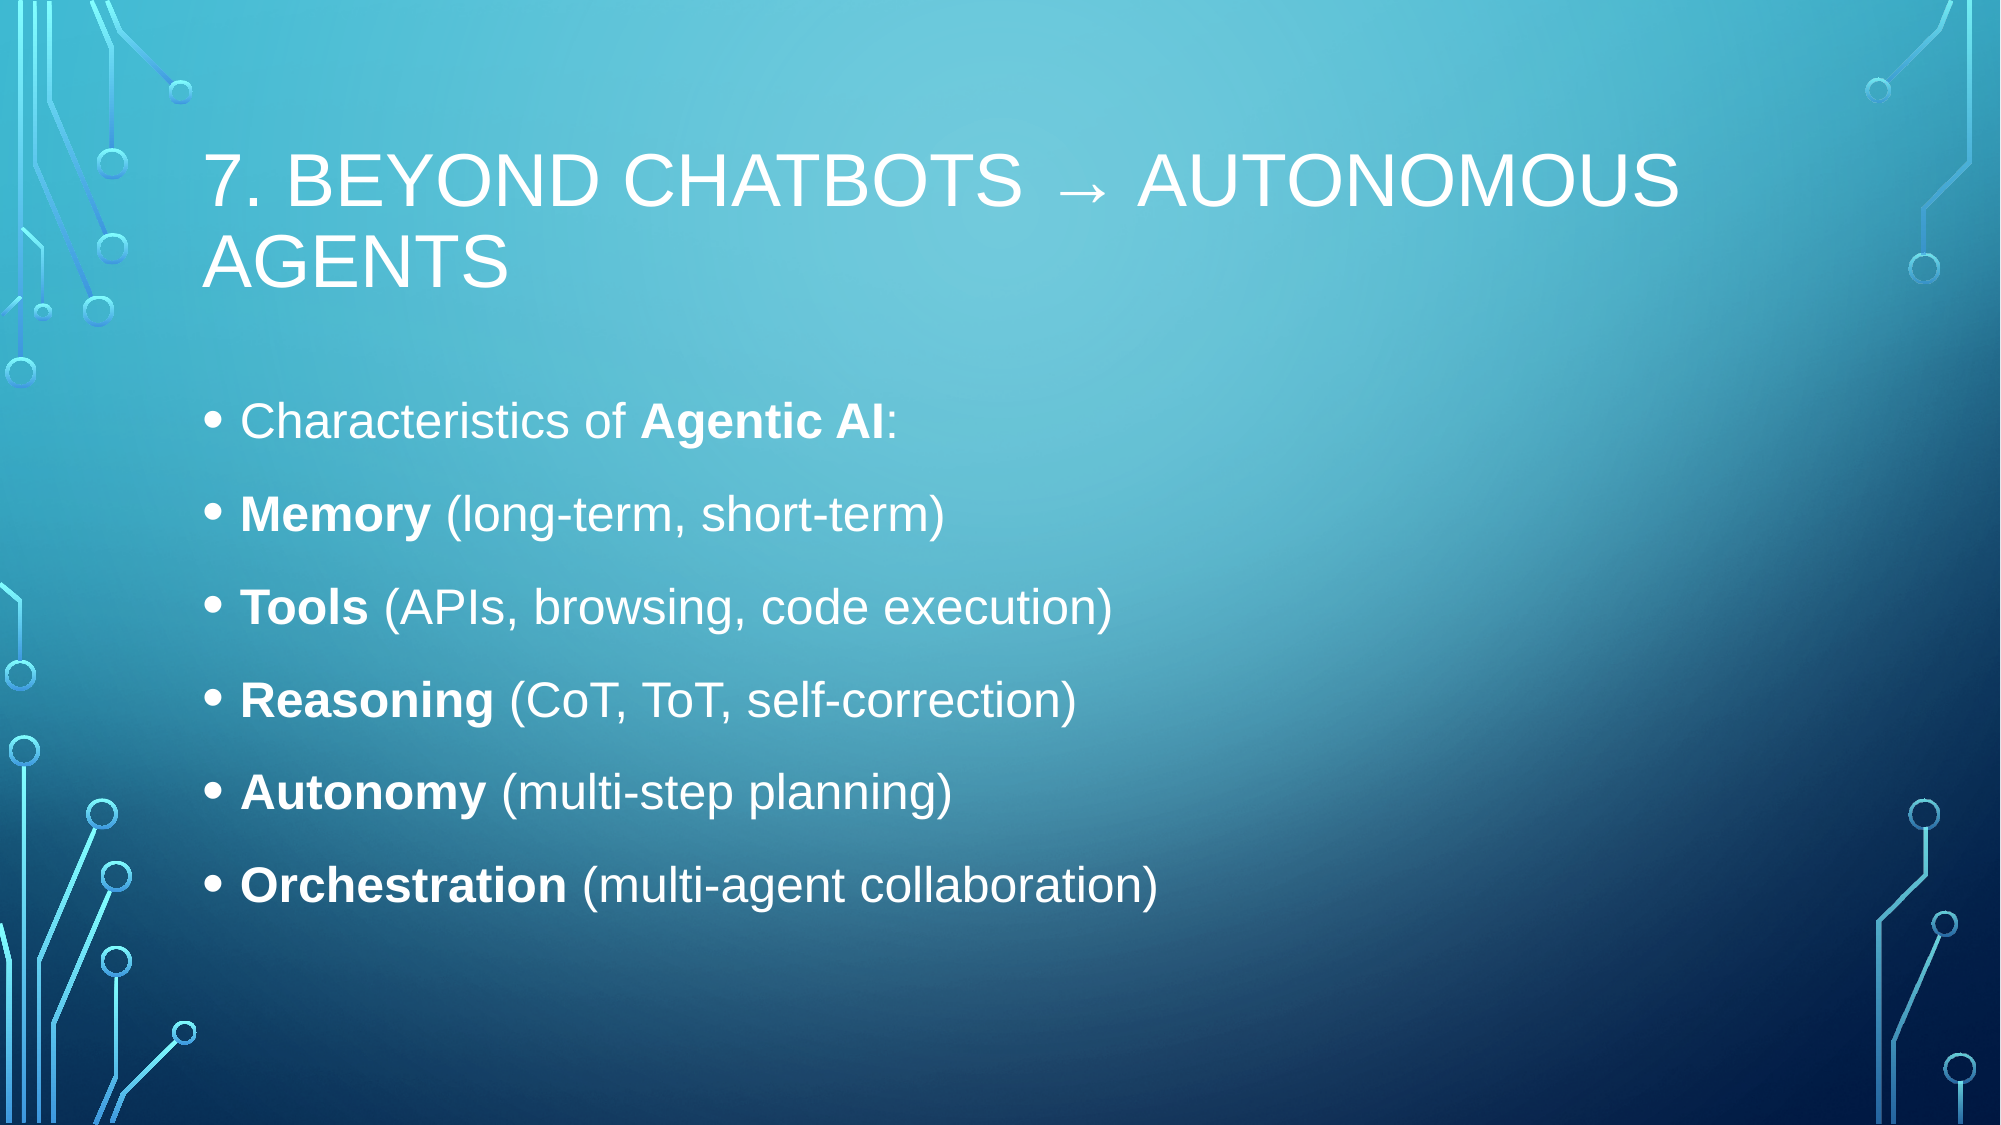

# 7. Beyond Chatbots → Autonomous Agents
Characteristics of Agentic AI:
Memory (long-term, short-term)
Tools (APIs, browsing, code execution)
Reasoning (CoT, ToT, self-correction)
Autonomy (multi-step planning)
Orchestration (multi-agent collaboration)